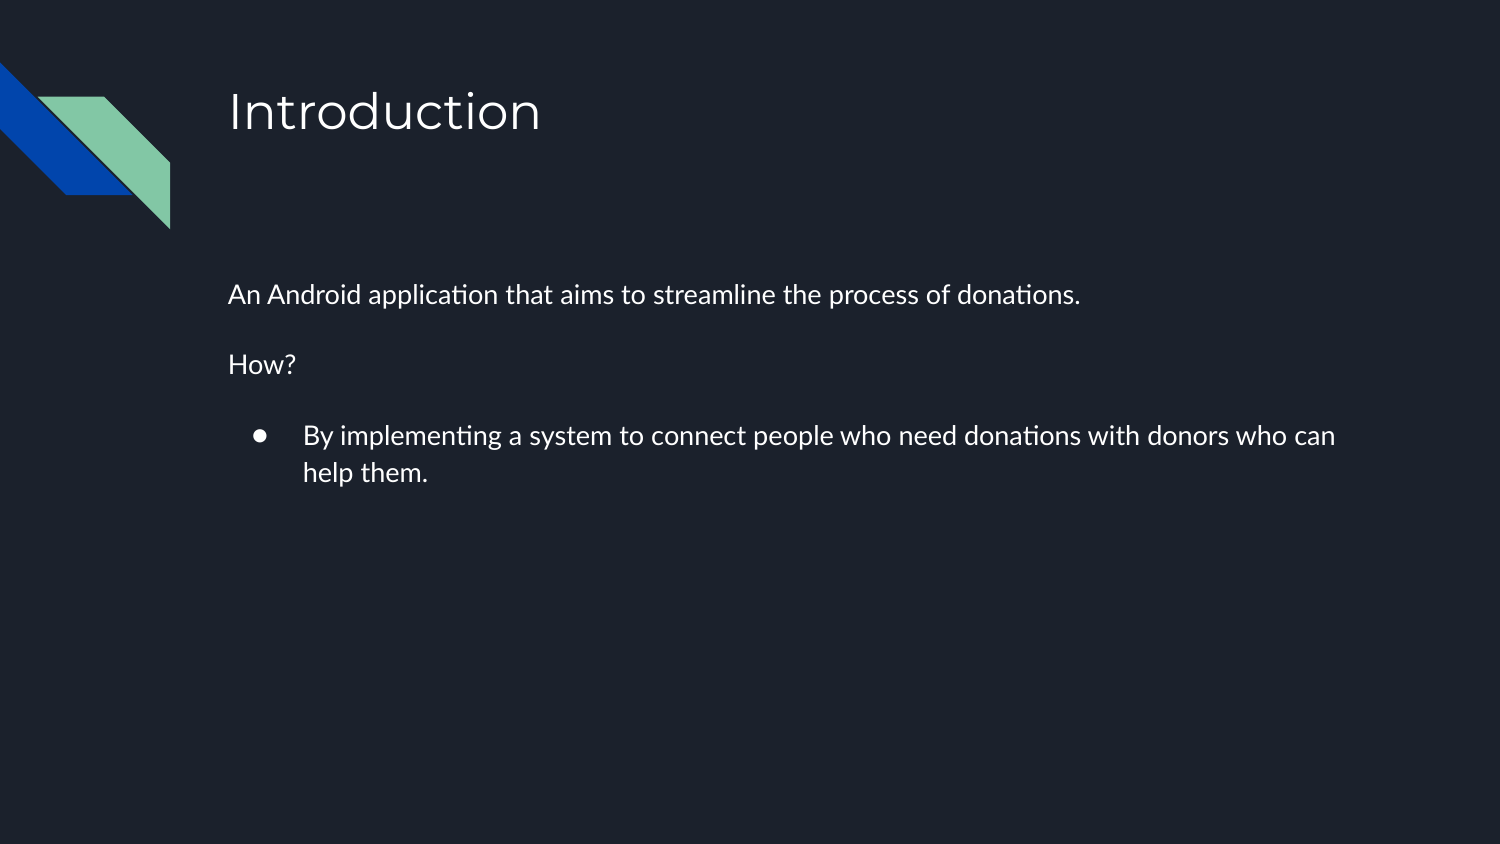

# Introduction
An Android application that aims to streamline the process of donations.
How?
By implementing a system to connect people who need donations with donors who can help them.